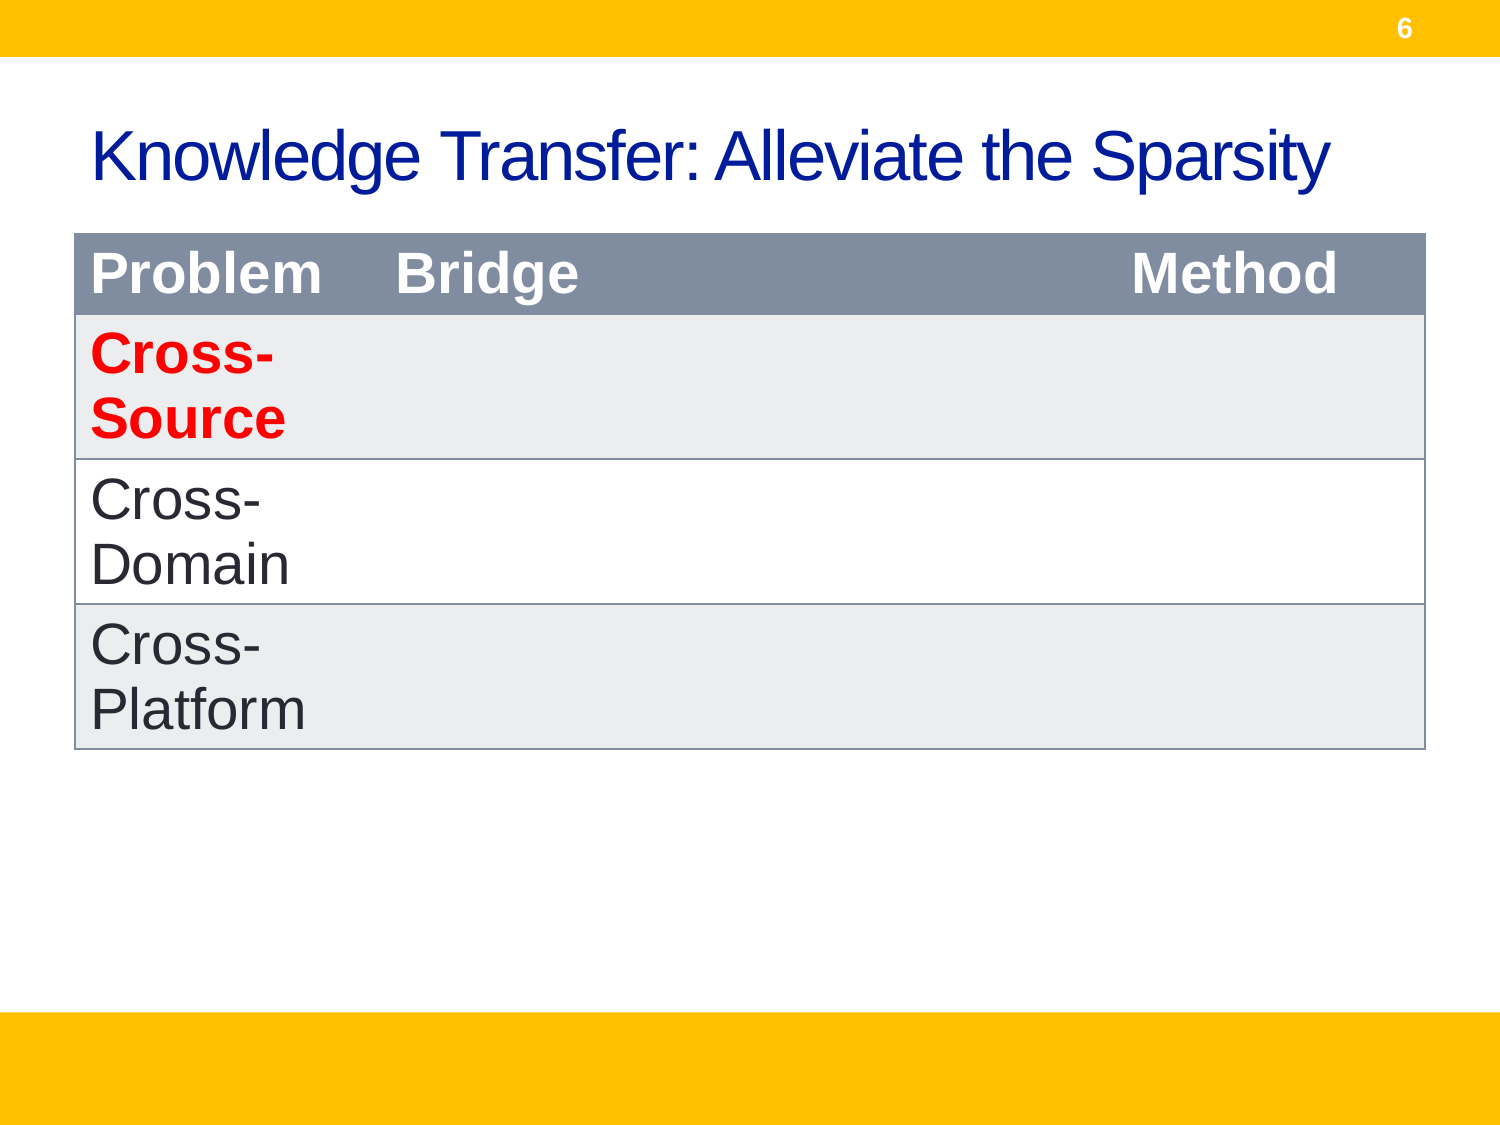

6
# Knowledge Transfer: Alleviate the Sparsity
| Problem | Bridge | Method |
| --- | --- | --- |
| Cross-Source |  |  |
| Cross-Domain |  |  |
| Cross-Platform |  |  |